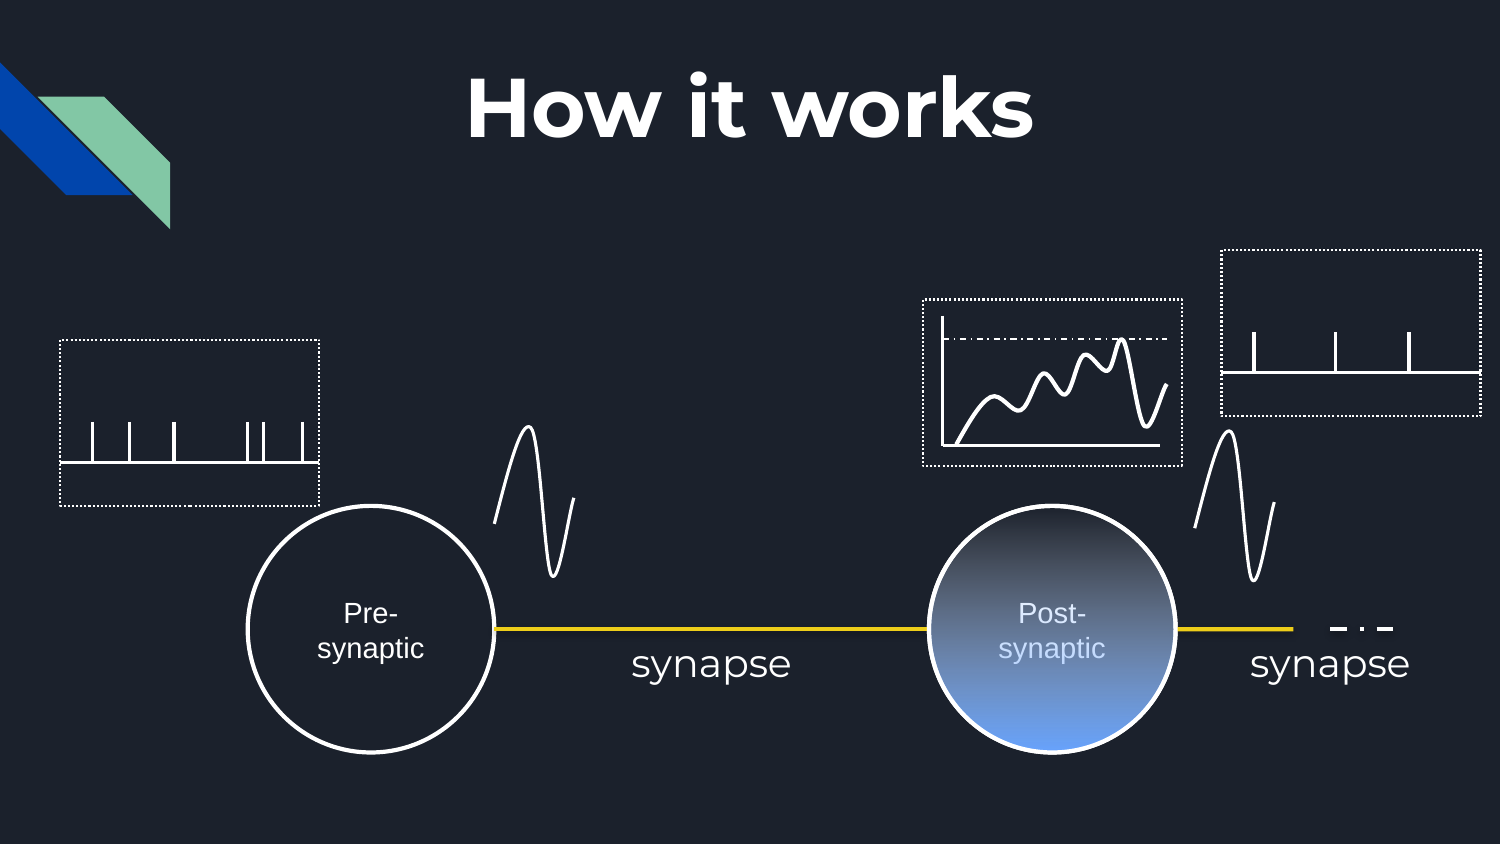

How it works

Post-synaptic
Pre-synaptic
synapse

synapse